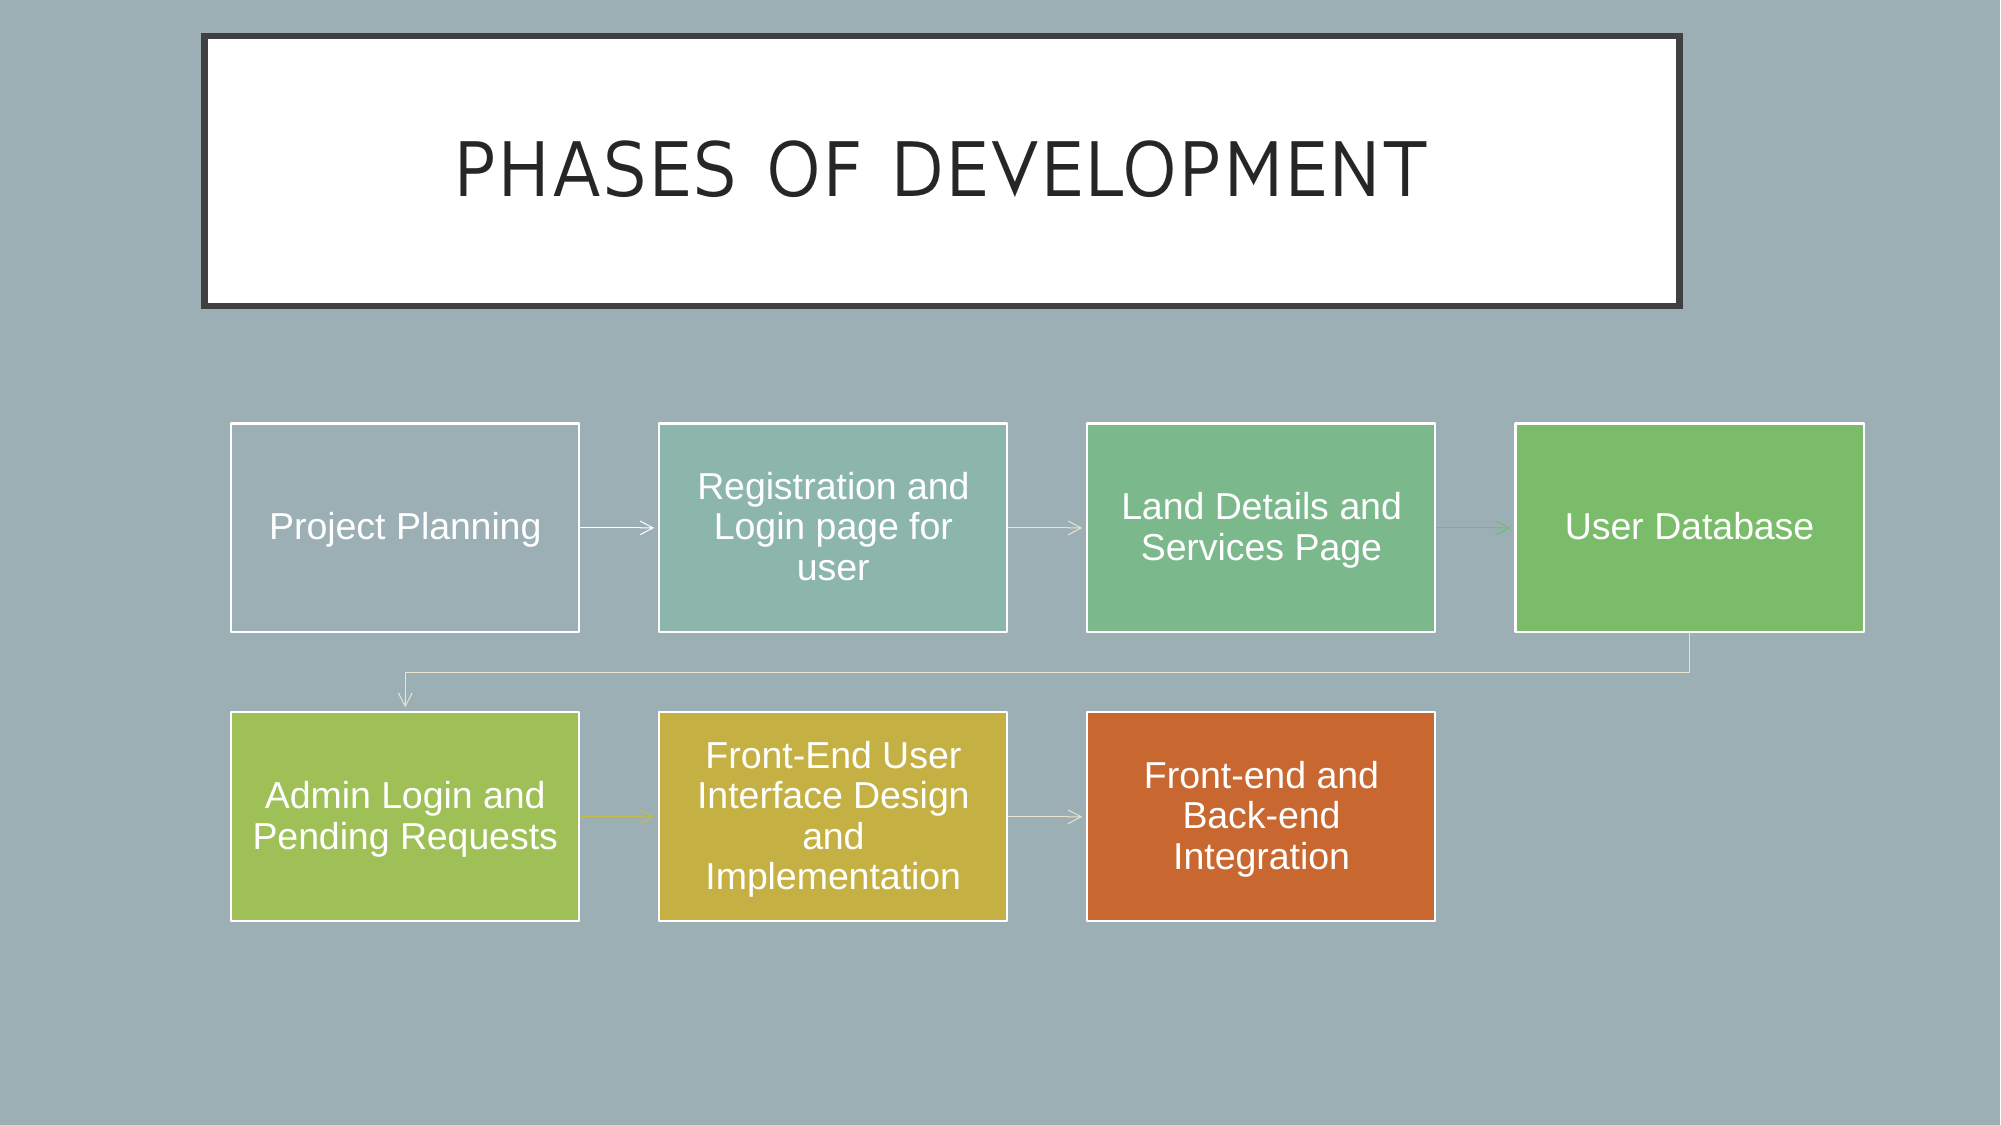

# Phases of development

Project Planning

Registration and Login page for user

Land Details and Services Page

User Database

Admin Login and Pending Requests

Front-End User Interface Design and Implementation
Front-end and Back-end Integration